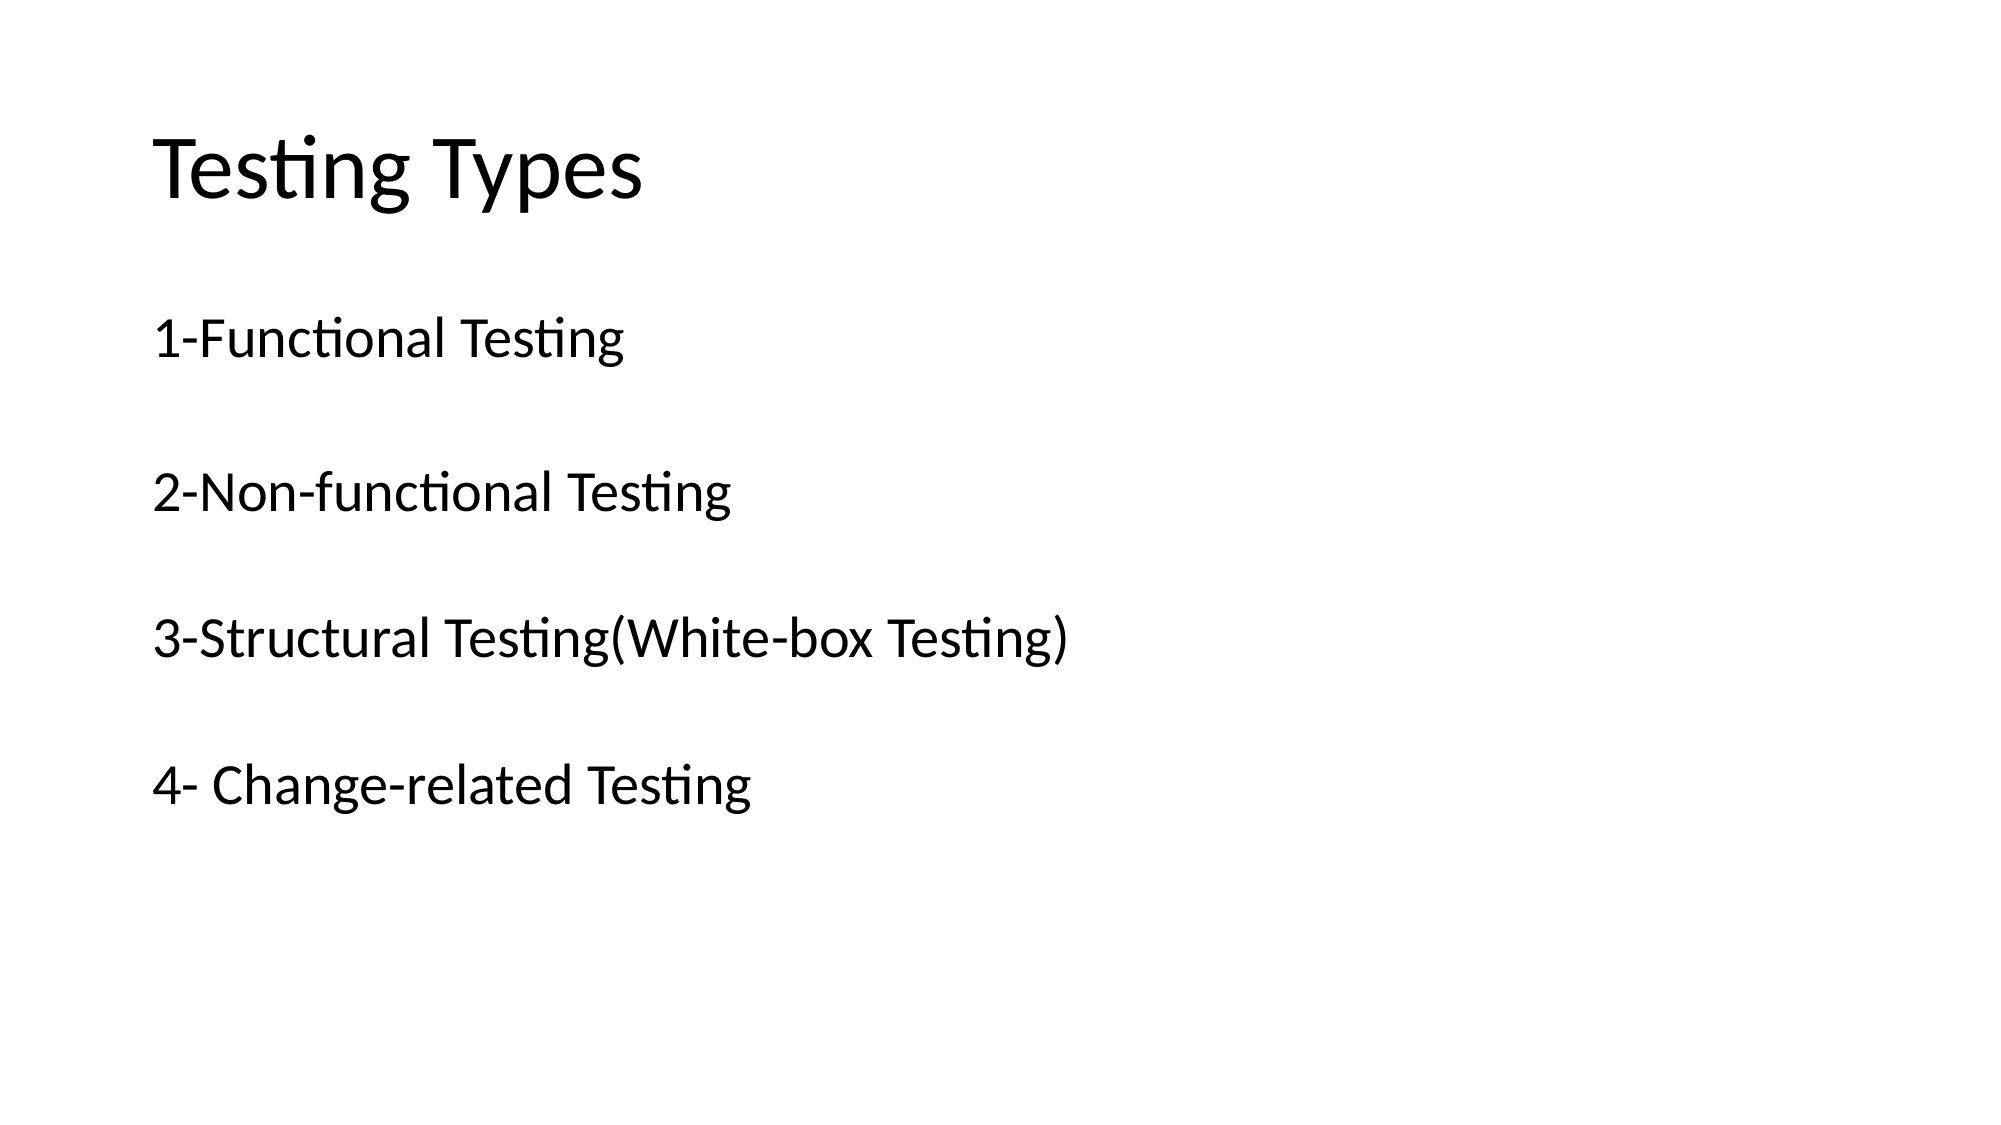

# Testing Types
1-Functional Testing
2-Non-functional Testing
3-Structural Testing(White-box Testing)
4- Change-related Testing